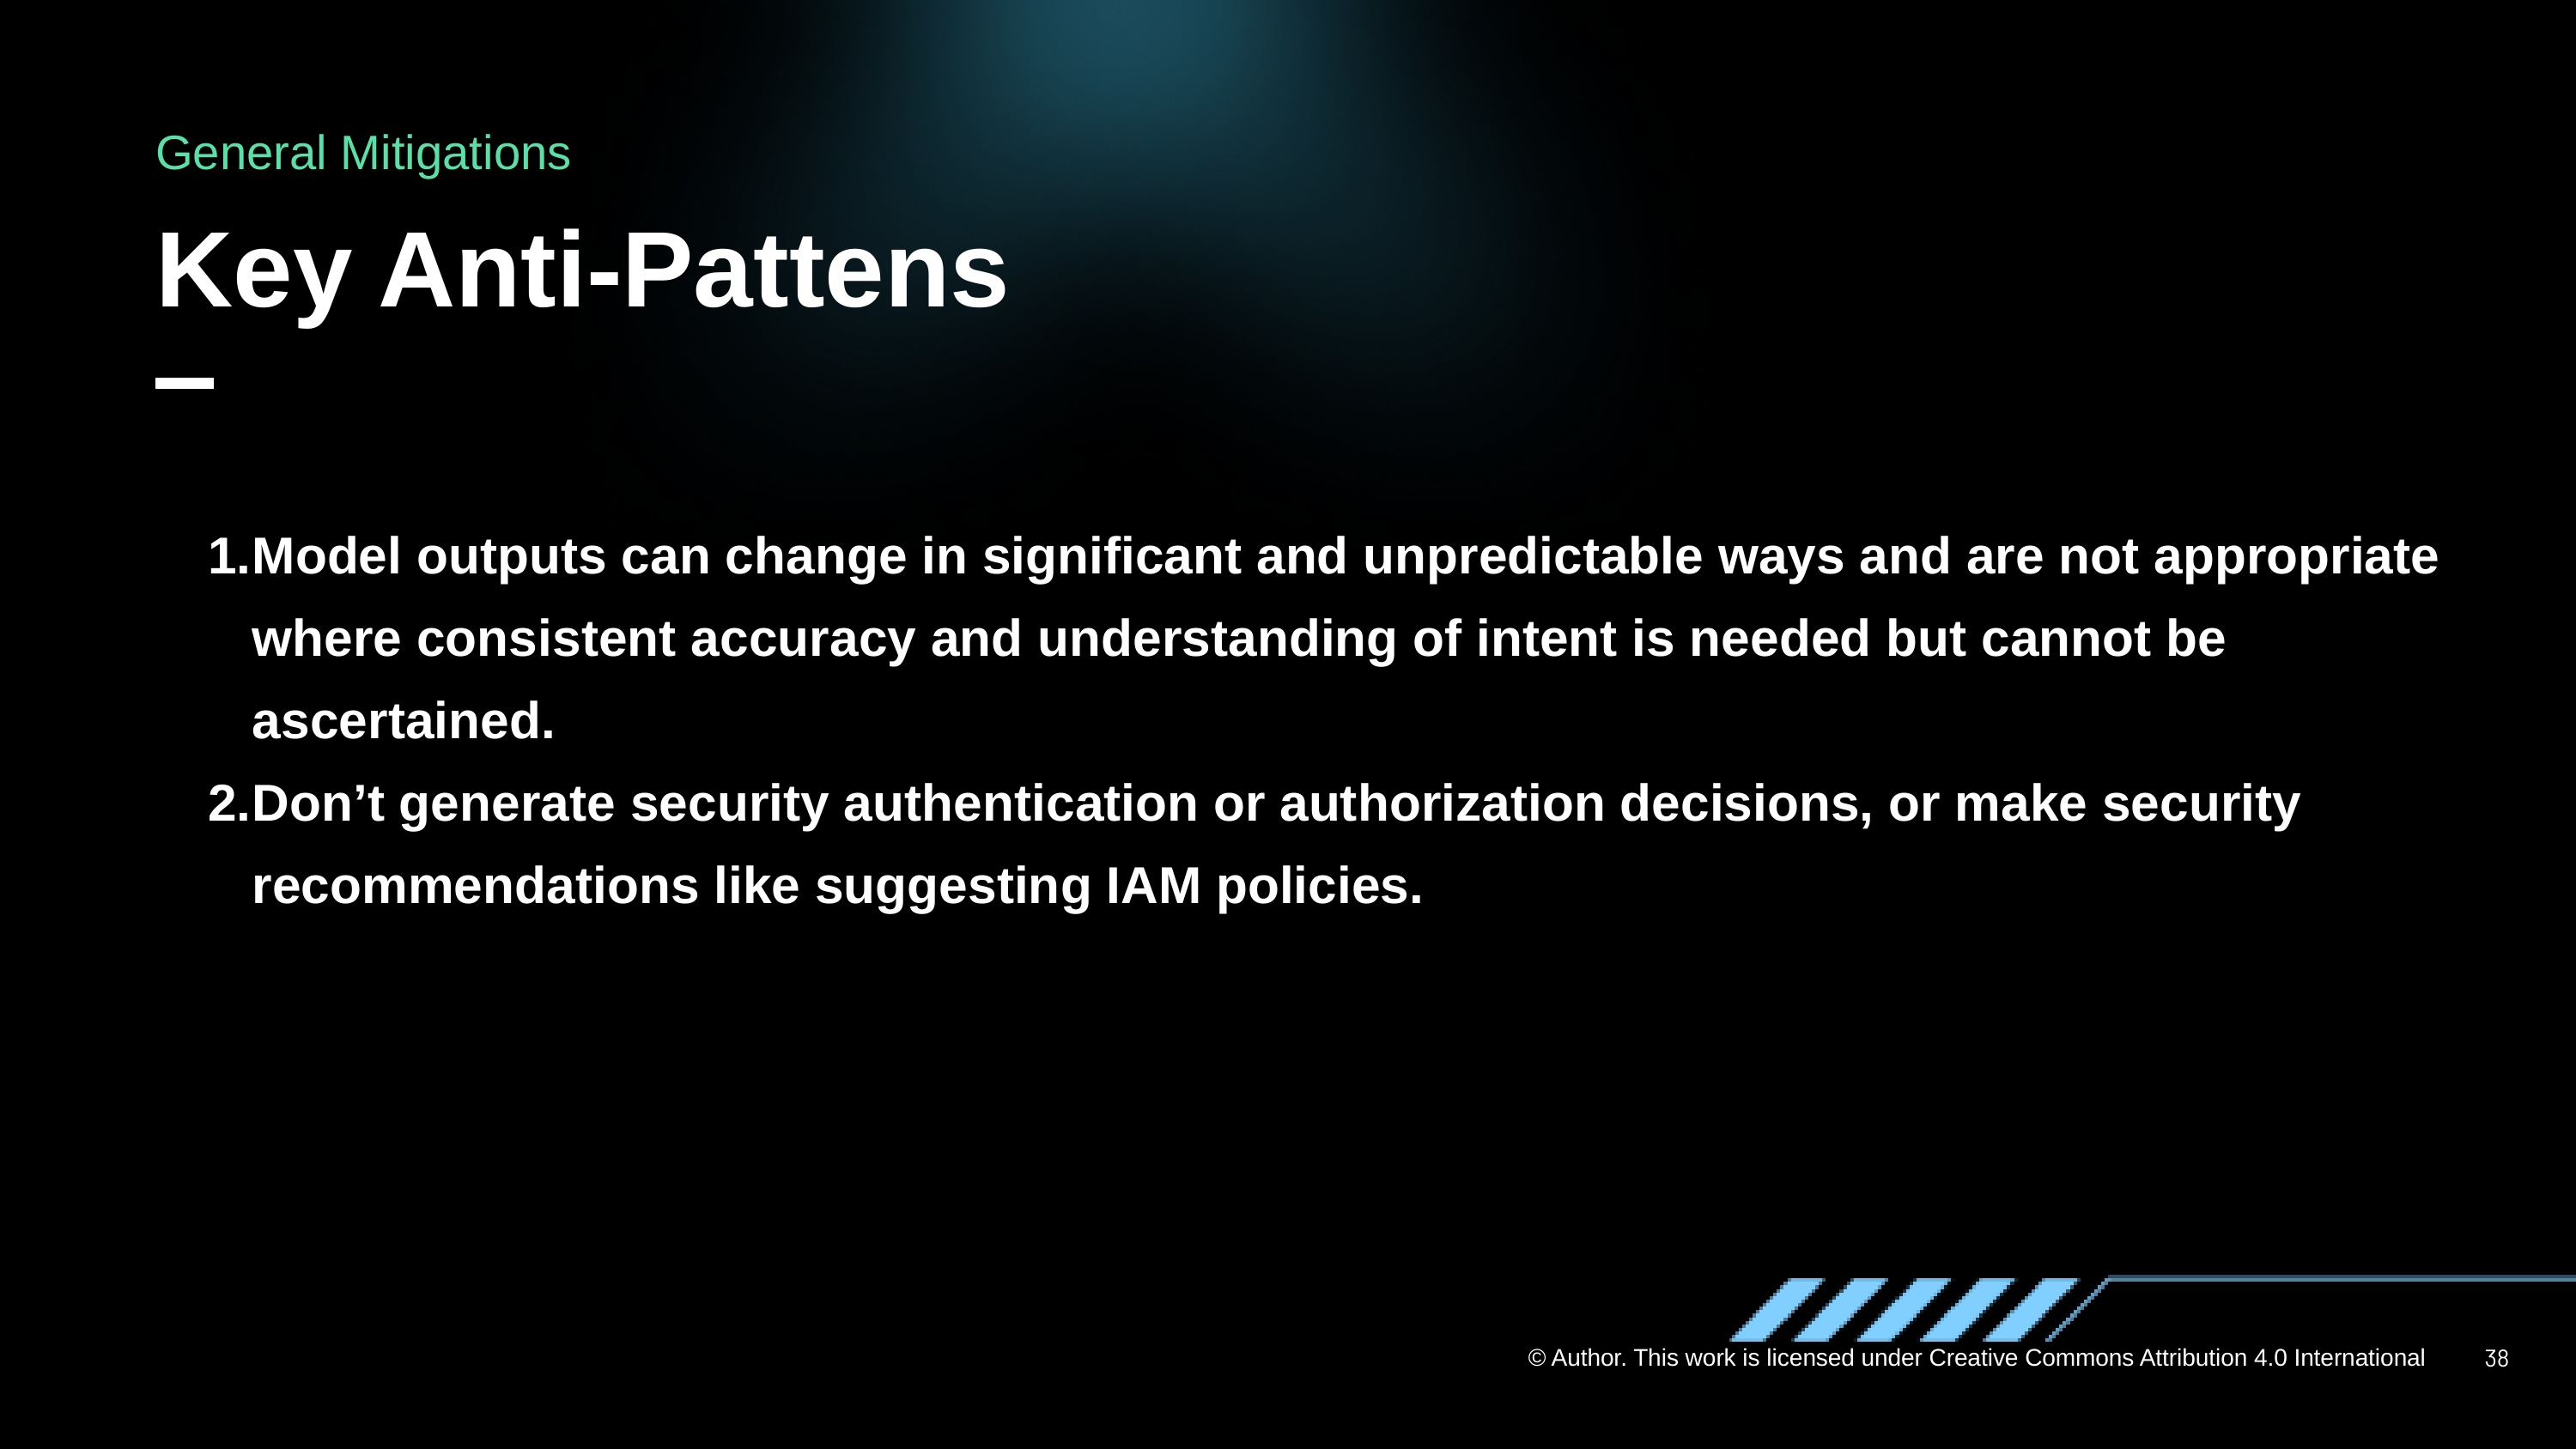

General Mitigations

Key Anti-Pattens

Model outputs can change in significant and unpredictable ways and are not appropriate where consistent accuracy and understanding of intent is needed but cannot be ascertained.
Don’t generate security authentication or authorization decisions, or make security recommendations like suggesting IAM policies.

© Author. This work is licensed under Creative Commons Attribution 4.0 International

38